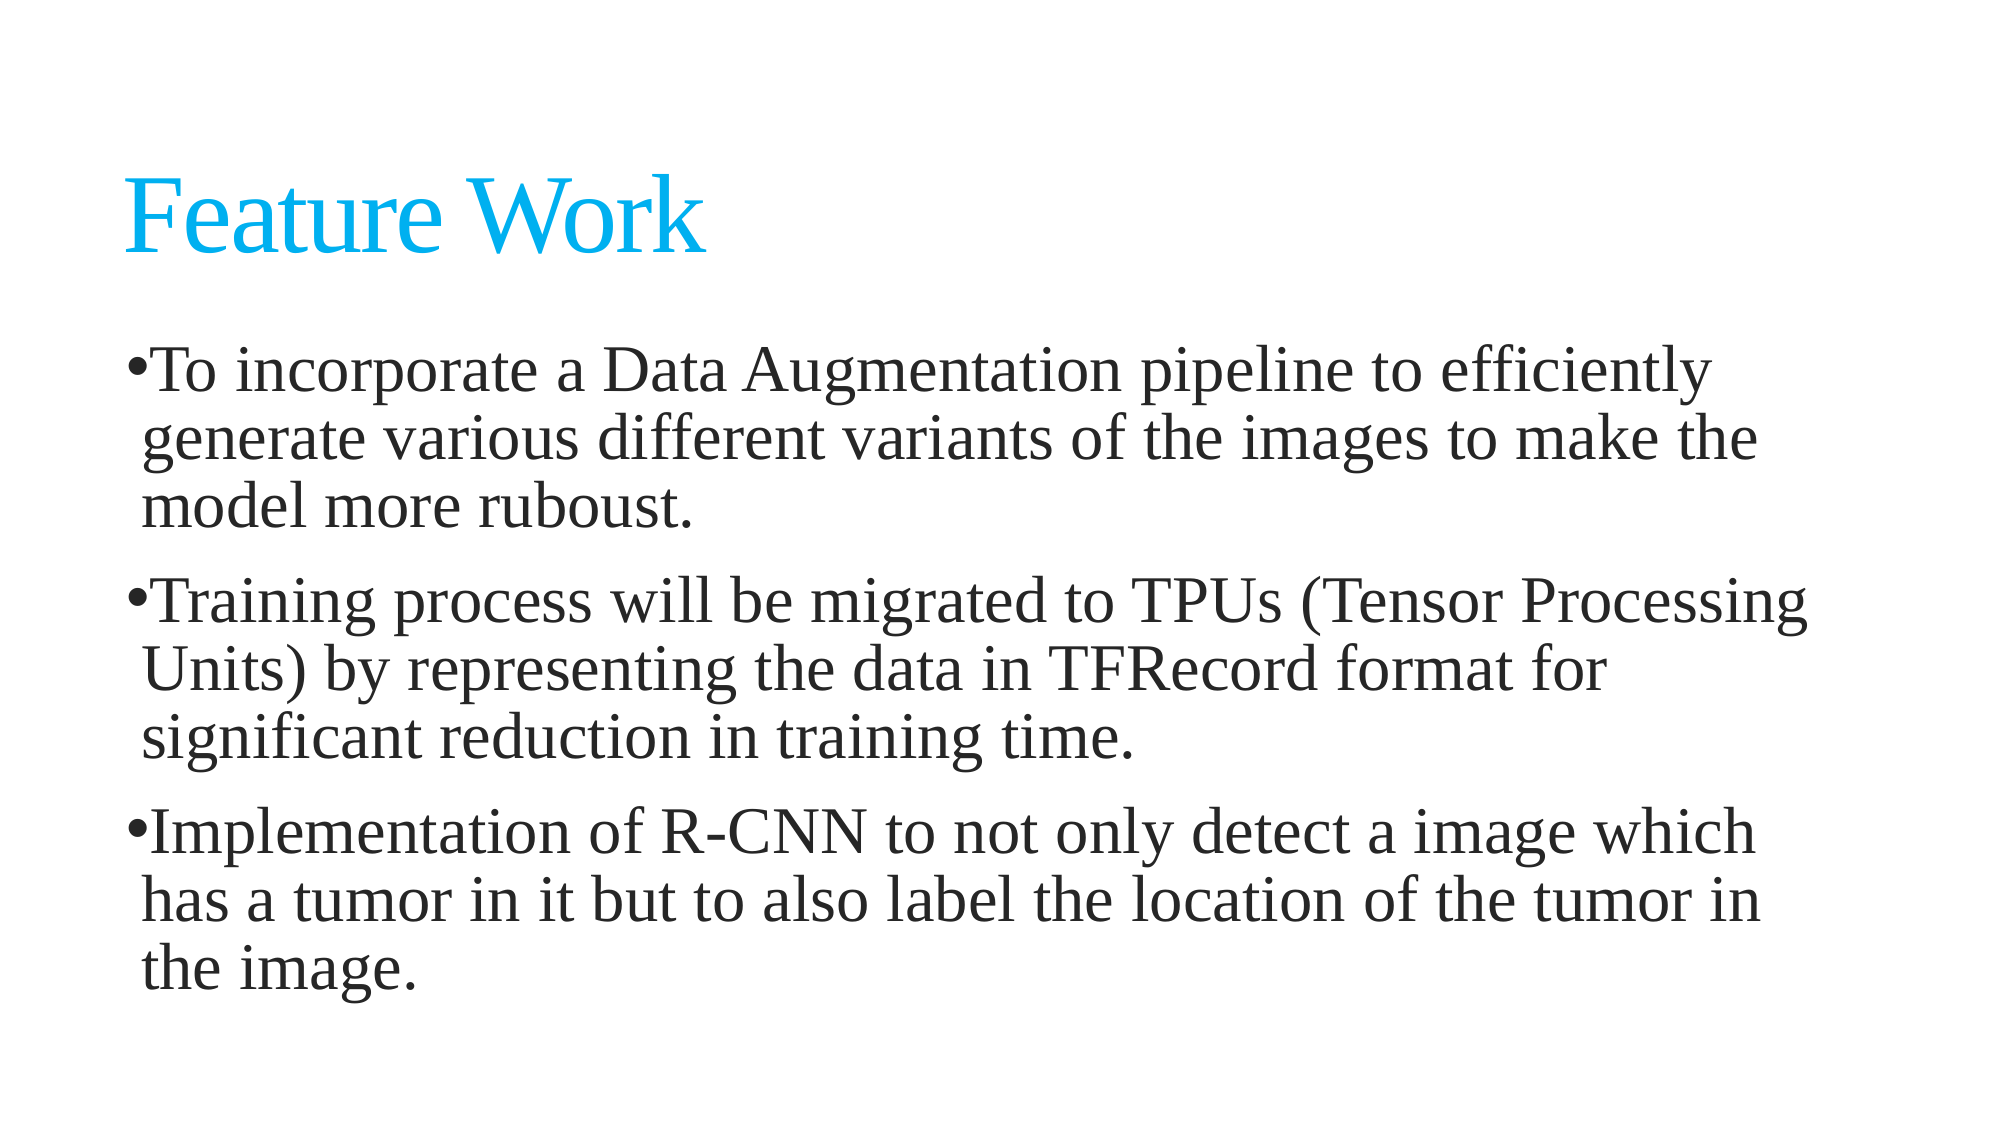

# Feature Work
To incorporate a Data Augmentation pipeline to efficiently generate various different variants of the images to make the model more ruboust.
Training process will be migrated to TPUs (Tensor Processing Units) by representing the data in TFRecord format for significant reduction in training time.
Implementation of R-CNN to not only detect a image which has a tumor in it but to also label the location of the tumor in the image.